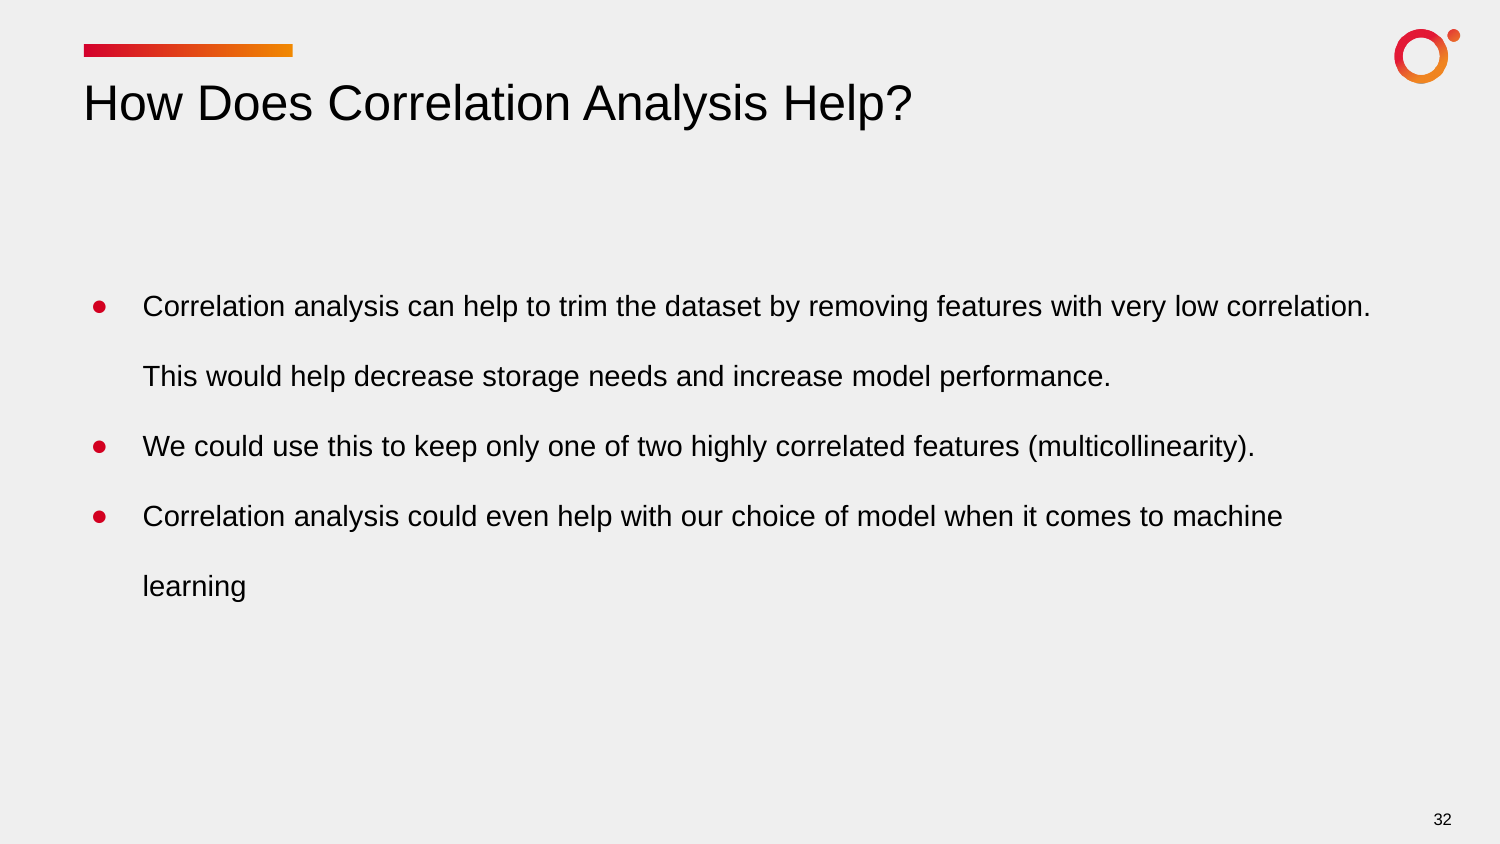

# How Does Correlation Analysis Help?

Correlation analysis can help to trim the dataset by removing features with very low correlation. This would help decrease storage needs and increase model performance.
We could use this to keep only one of two highly correlated features (multicollinearity).
Correlation analysis could even help with our choice of model when it comes to machine learning
32